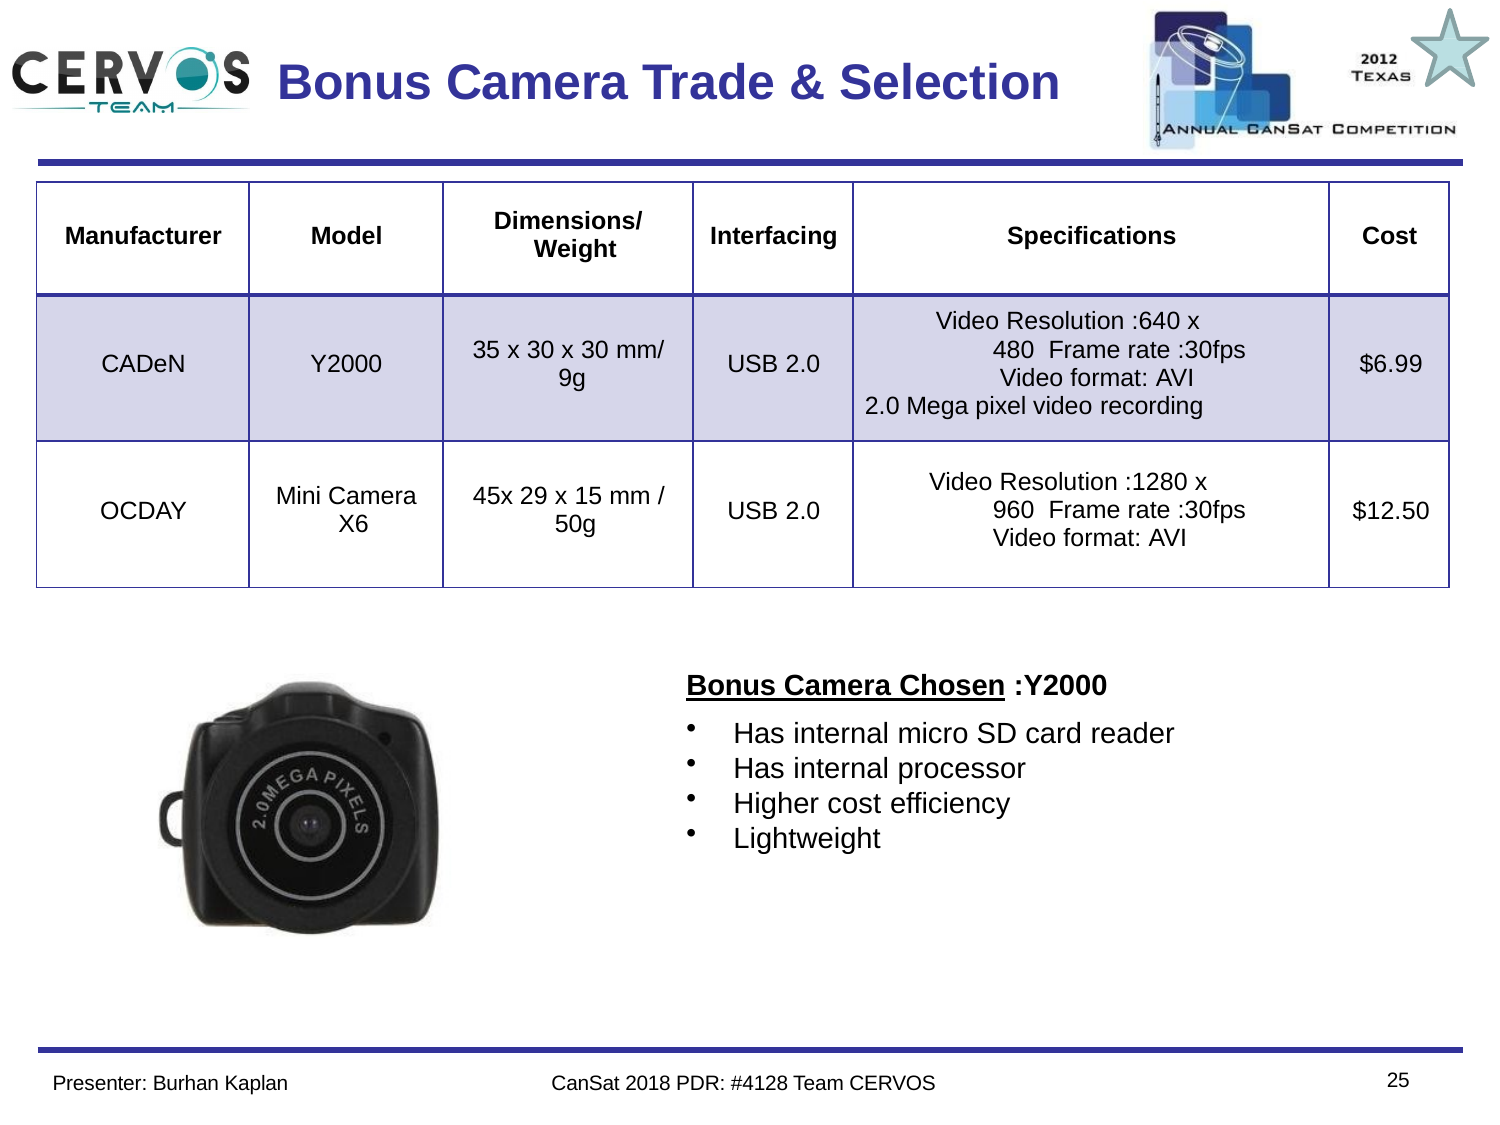

Team Logo
Here
(If You Want)

# Bonus Camera Trade & Selection

| Manufacturer | Model | Dimensions/ Weight | Interfacing | Specifications | Cost |
| --- | --- | --- | --- | --- | --- |
| CADeN | Y2000 | 35 x 30 x 30 mm/ 9g | USB 2.0 | Video Resolution :640 x 480 Frame rate :30fps Video format: AVI 2.0 Mega pixel video recording | $6.99 |
| OCDAY | Mini Camera X6 | 45x 29 x 15 mm / 50g | USB 2.0 | Video Resolution :1280 x 960 Frame rate :30fps Video format: AVI | $12.50 |
Bonus Camera Chosen :Y2000
Has internal micro SD card reader
Has internal processor
Higher cost efficiency
Lightweight

25
Presenter: Burhan Kaplan
CanSat 2018 PDR: #4128 Team CERVOS